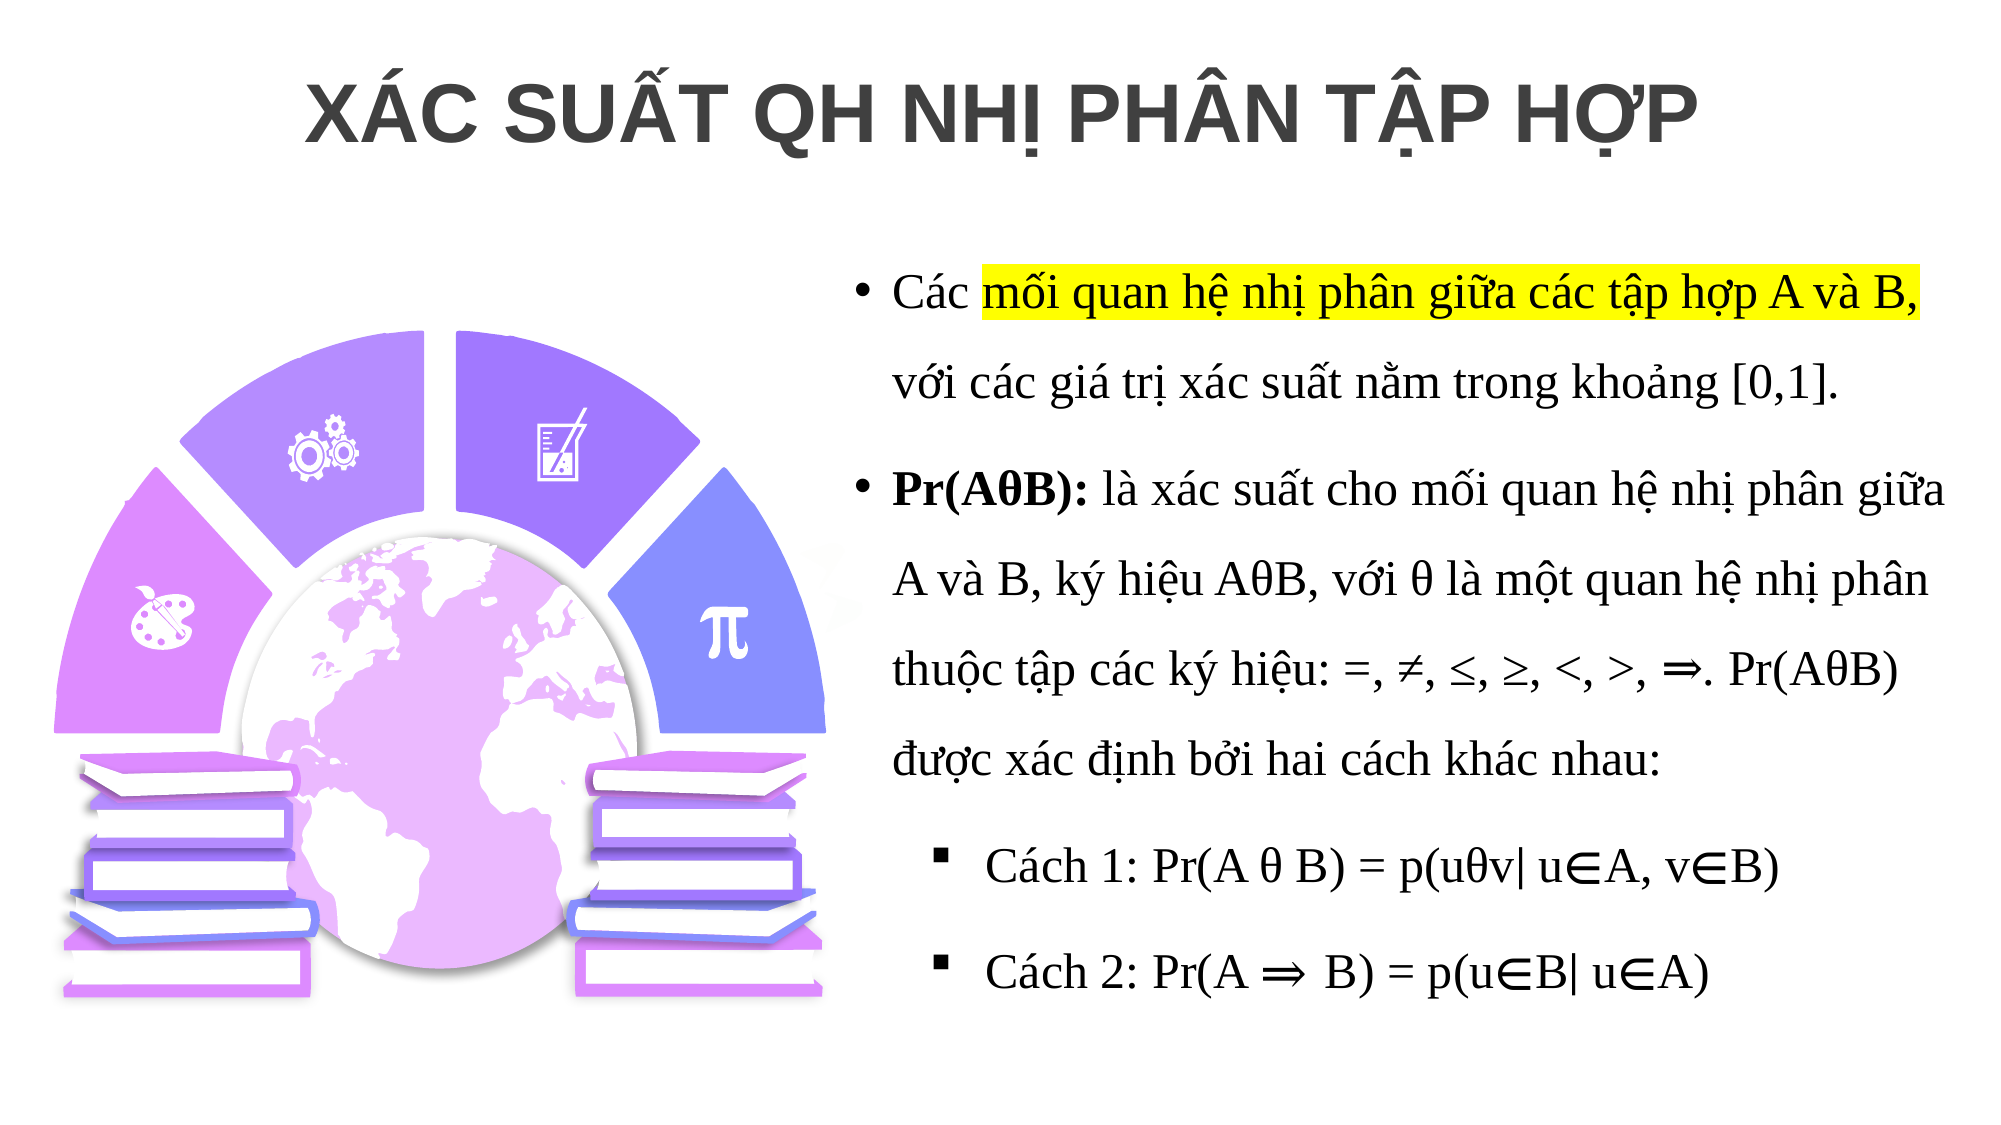

XÁC SUẤT QH NHỊ PHÂN TẬP HỢP
Các mối quan hệ nhị phân giữa các tập hợp A và B, với các giá trị xác suất nằm trong khoảng [0,1].
Pr(AθB): là xác suất cho mối quan hệ nhị phân giữa A và B, ký hiệu AθB, với θ là một quan hệ nhị phân thuộc tập các ký hiệu: =, ≠, ≤, ≥, <, >, ⇒. Pr(AθB) được xác định bởi hai cách khác nhau:
Cách 1: Pr(A θ B) = p(uθv∣ u∈A, v∈B)
Cách 2: Pr(A ⇒ B) = p(u∈B∣ u∈A)